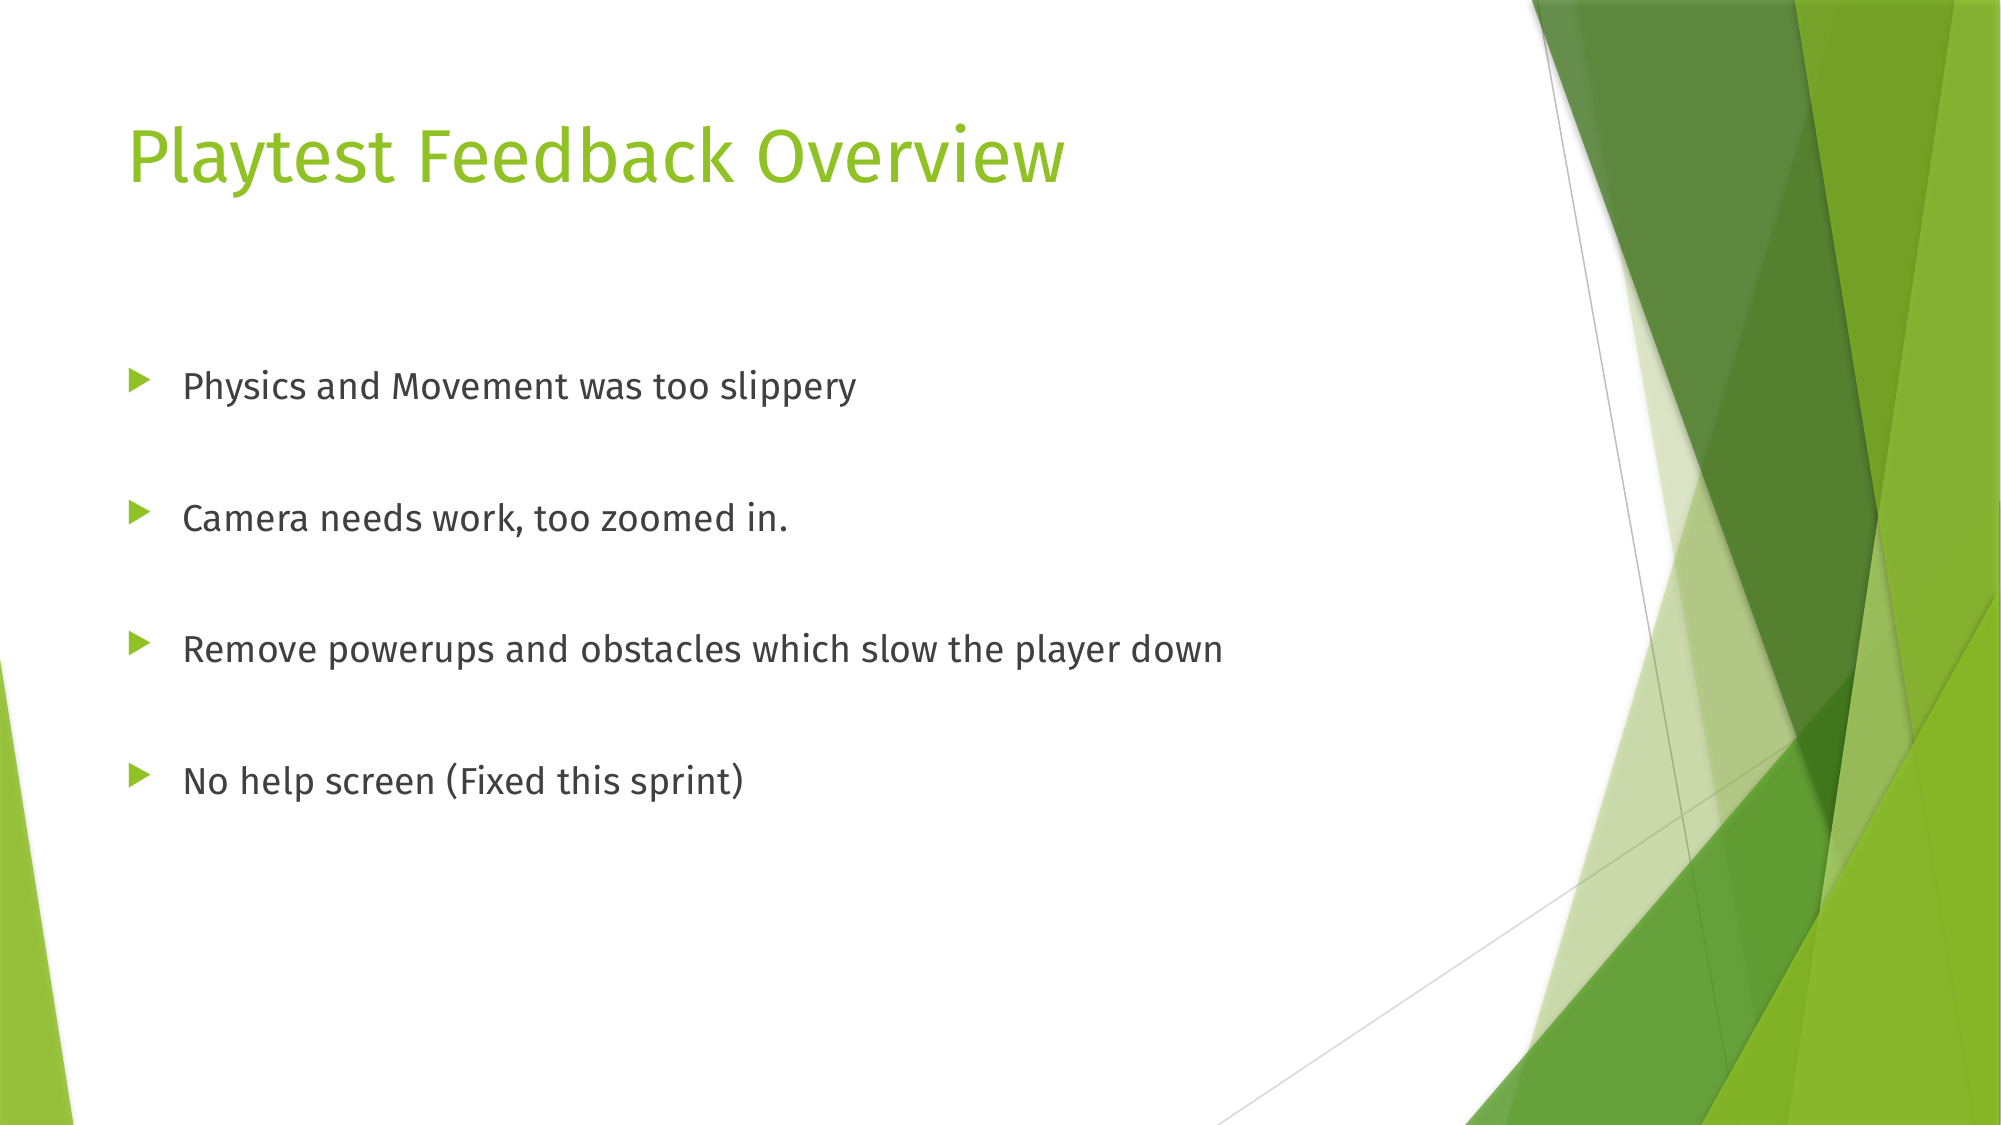

# Playtest Feedback Overview
Physics and Movement was too slippery

Camera needs work, too zoomed in.

Remove powerups and obstacles which slow the player down

No help screen (Fixed this sprint)